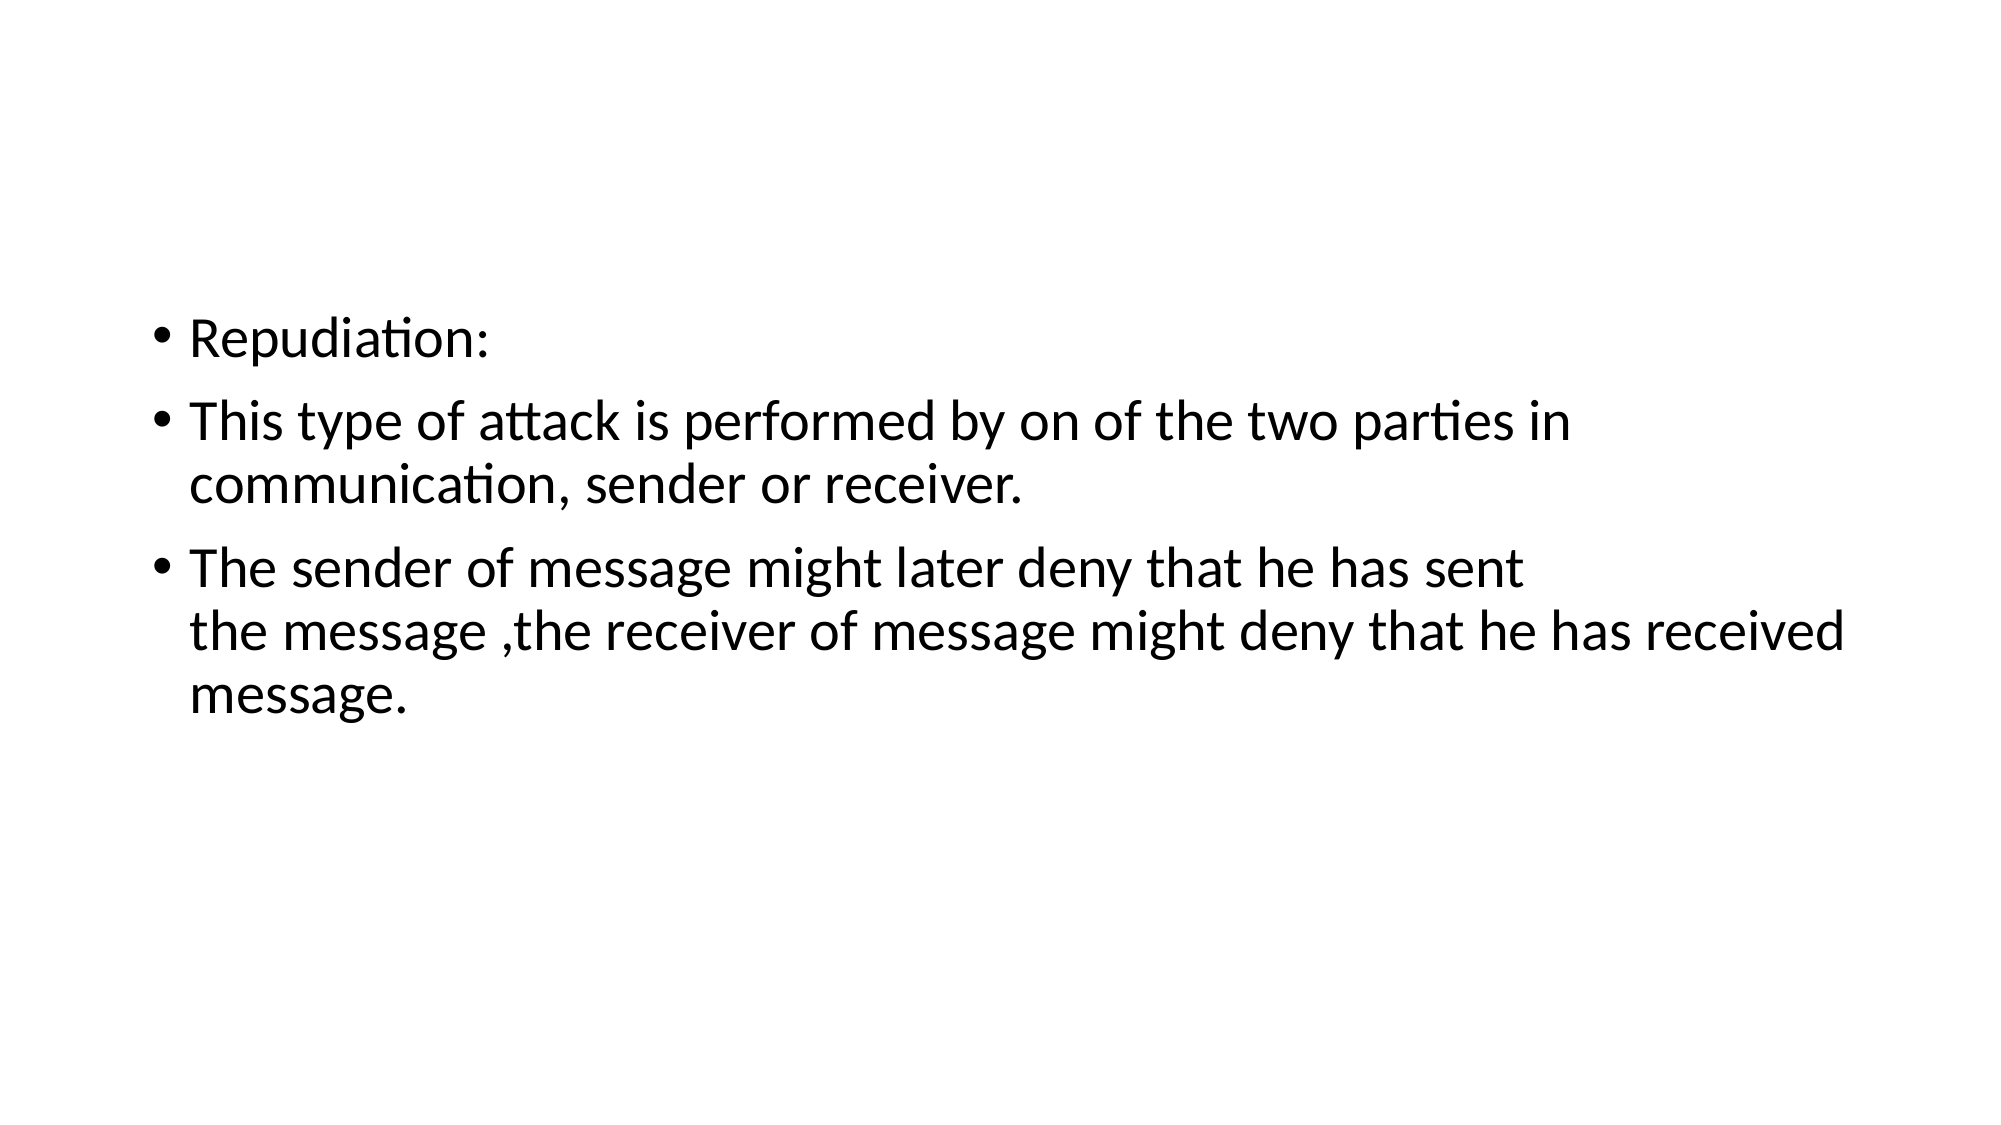

#
Repudiation:
This type of attack is performed by on of the two parties in communication, sender or receiver.
The sender of message might later deny that he has sent the message ,the receiver of message might deny that he has received message.